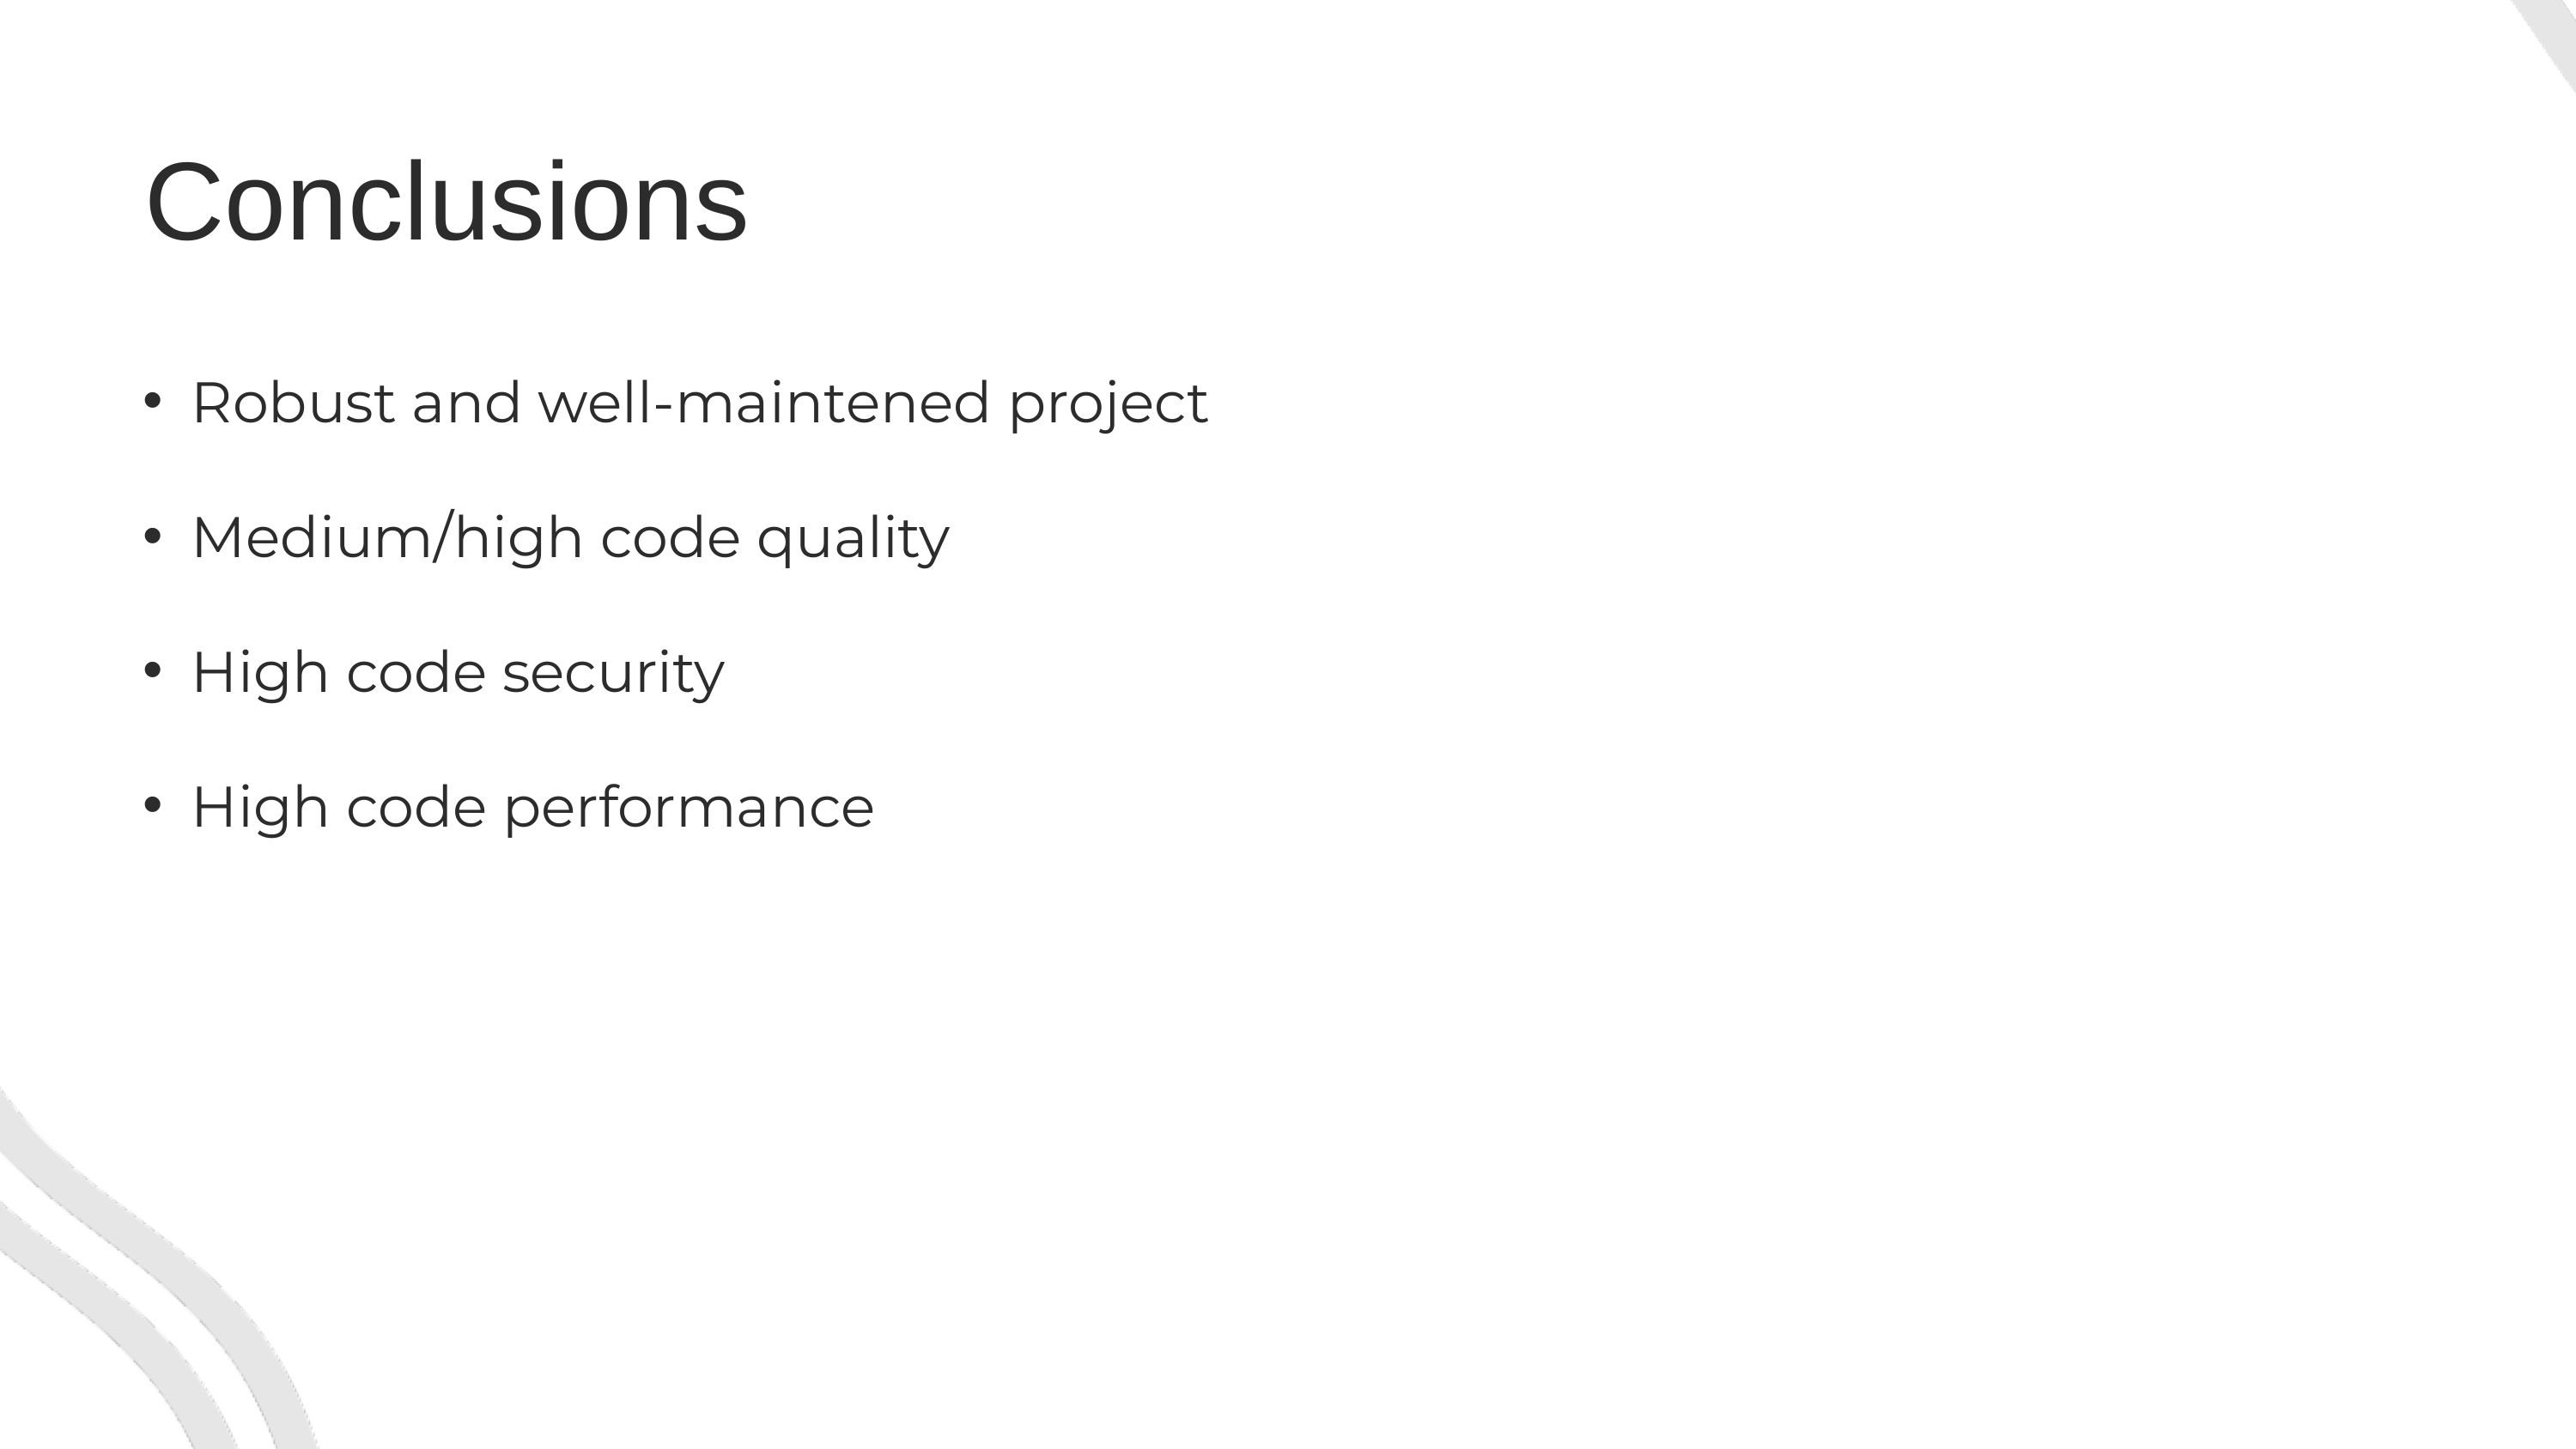

Conclusions

Robust and well-maintened project
Medium/high code quality
High code security
High code performance